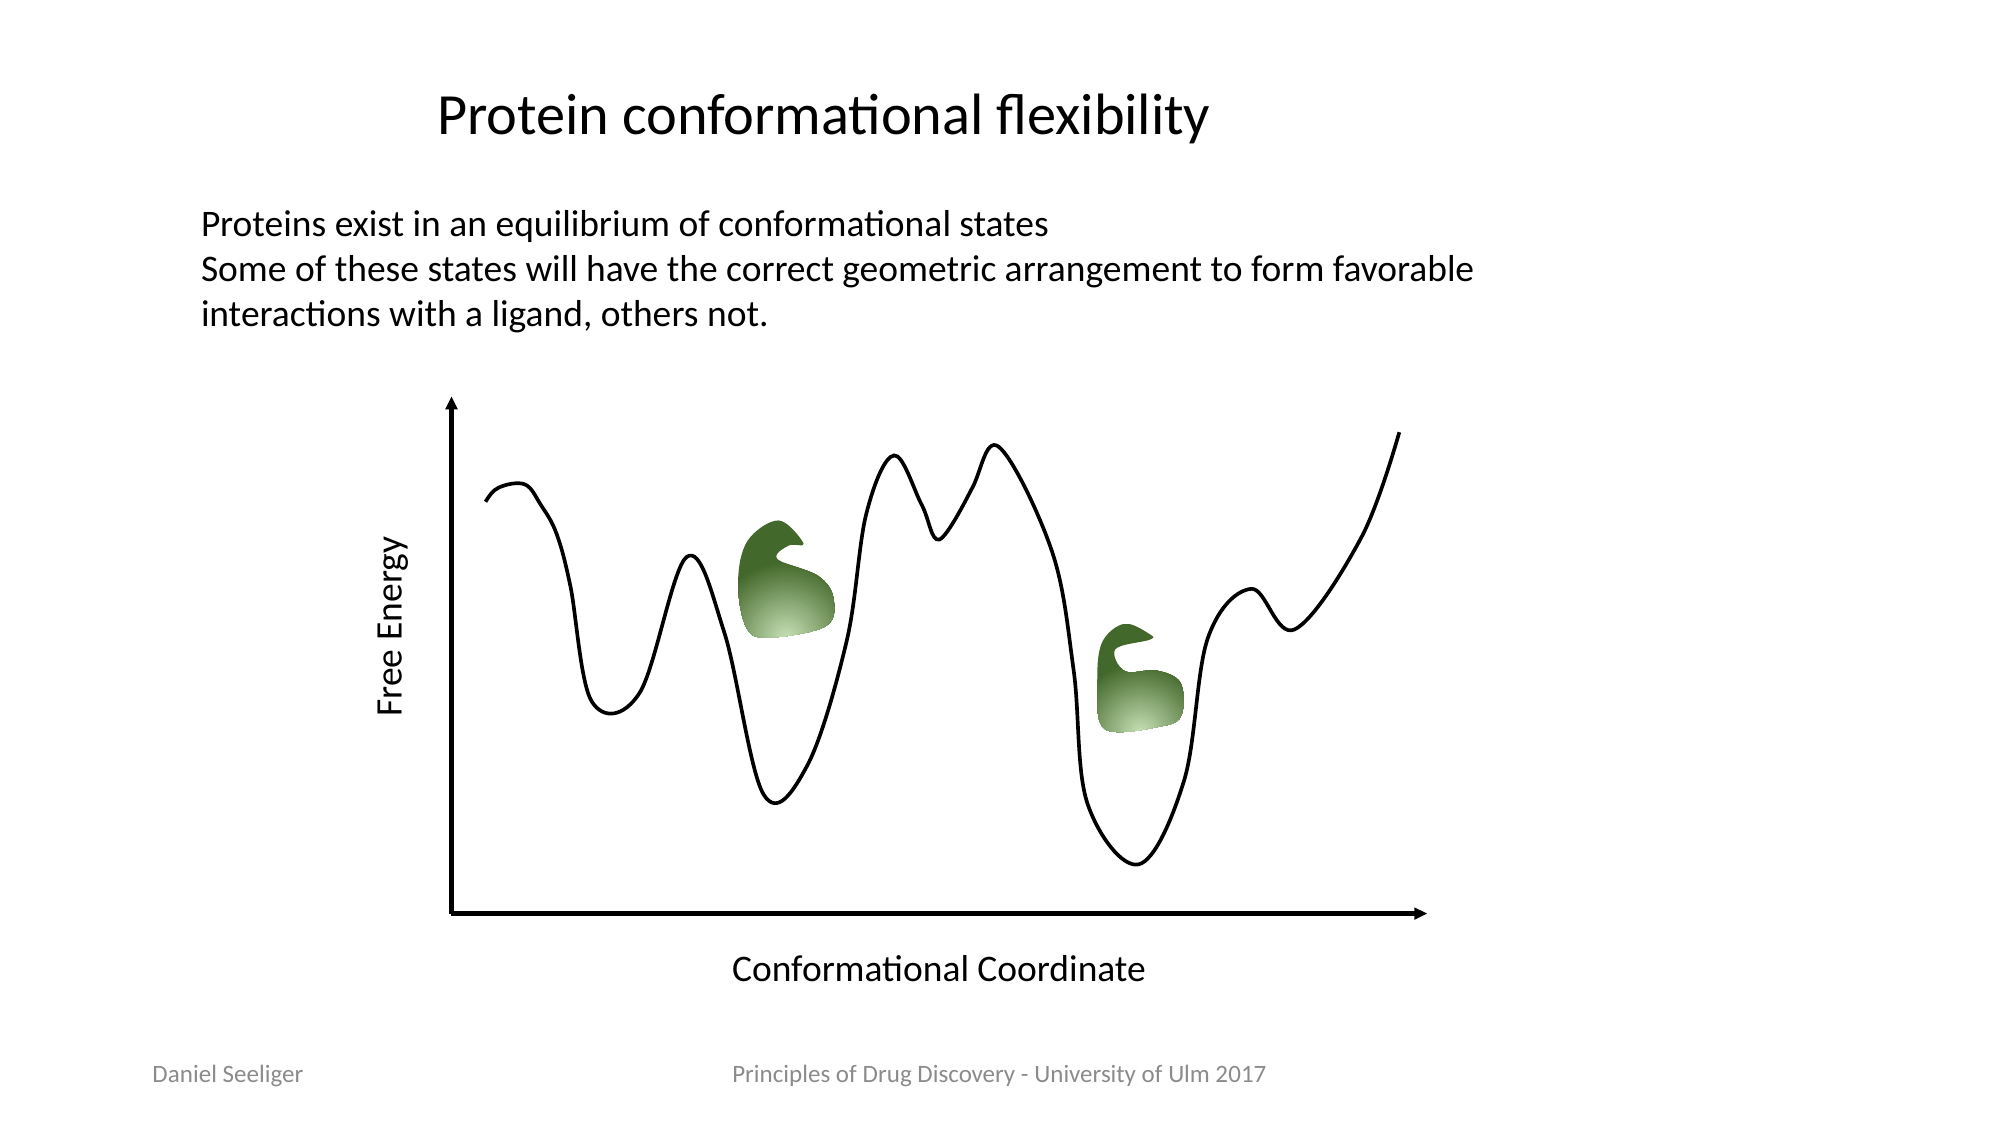

Protein conformational flexibility
Proteins exist in an equilibrium of conformational states
Some of these states will have the correct geometric arrangement to form favorable interactions with a ligand, others not.

Free Energy

Conformational Coordinate
Daniel Seeliger
Principles of Drug Discovery - University of Ulm 2017